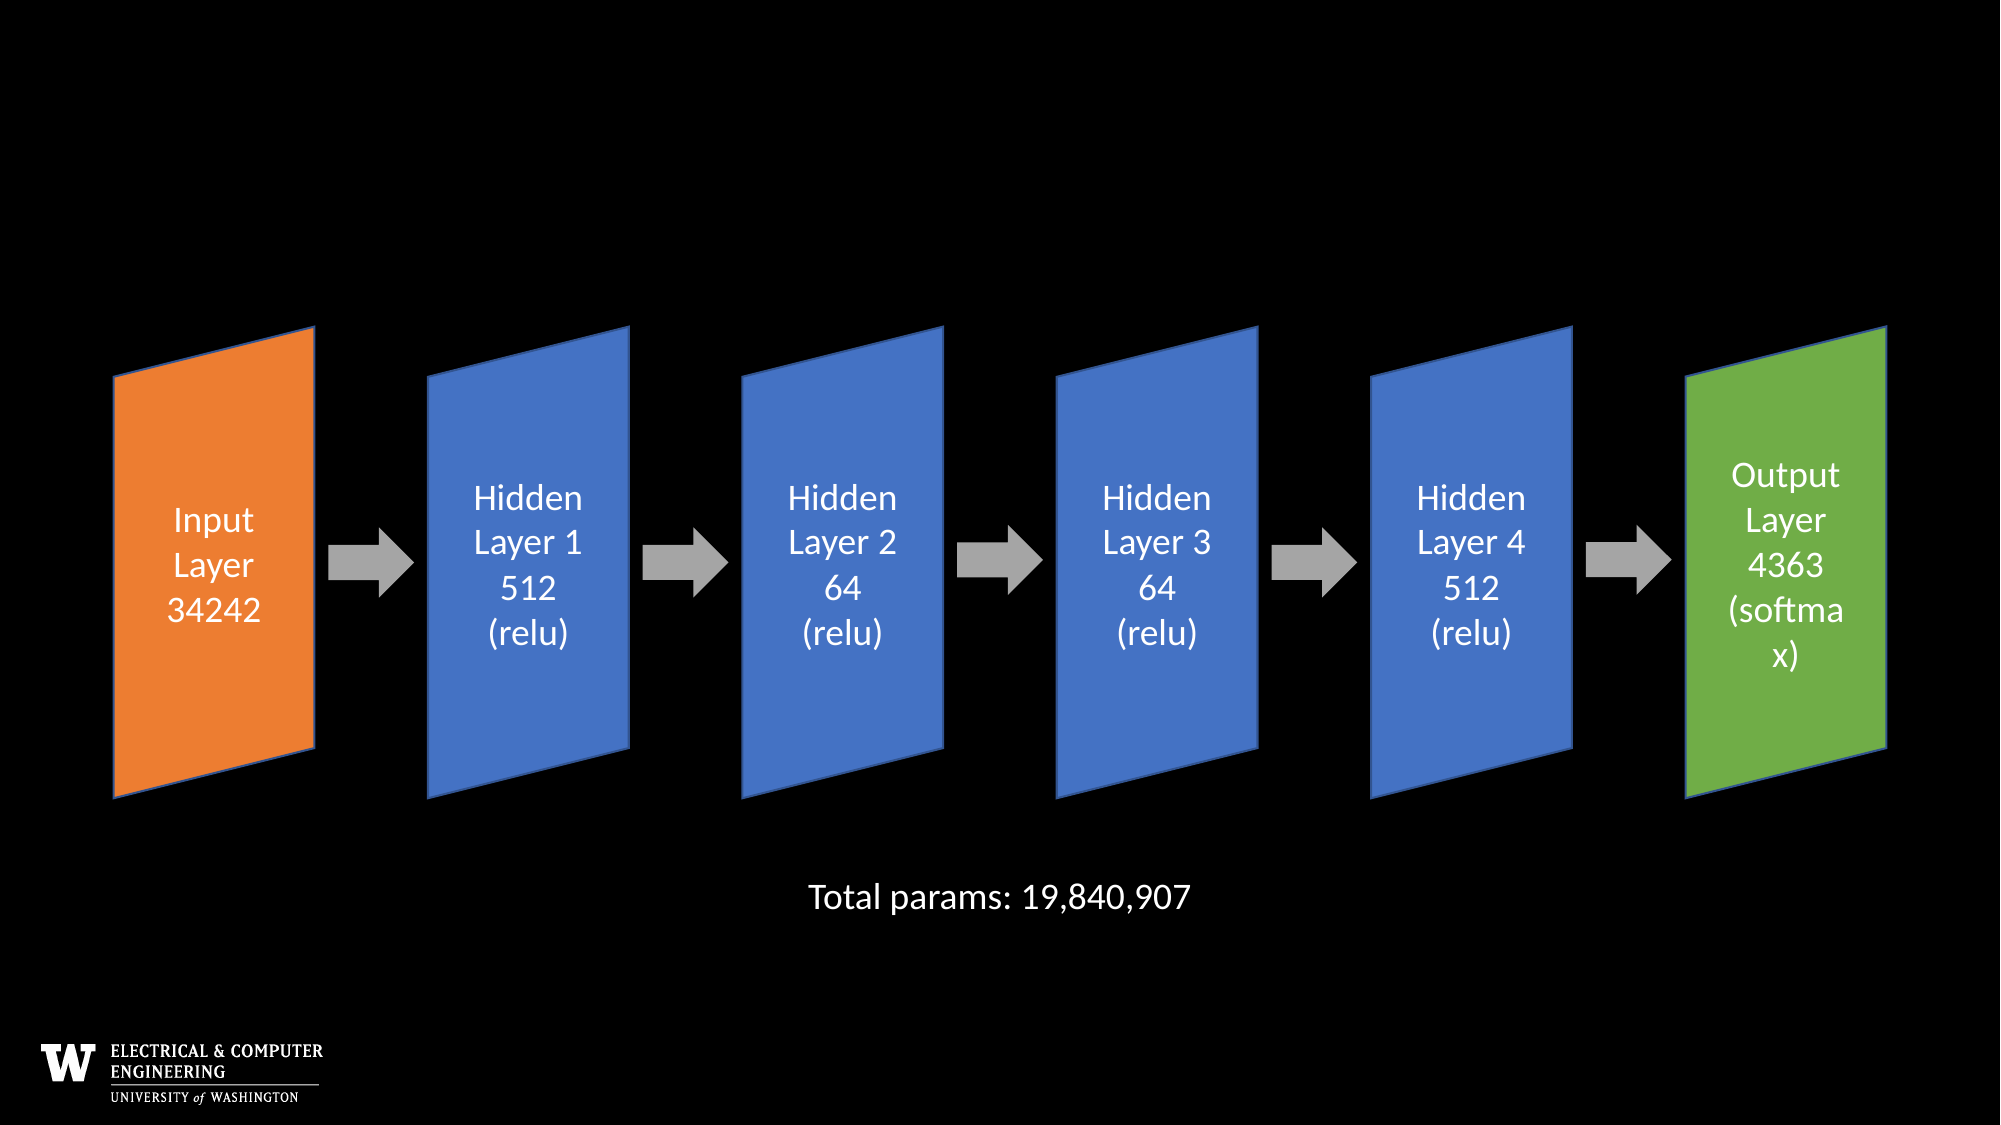

Output
Layer
4363
(softmax)
Input
Layer
34242
HiddenLayer 1
512
(relu)
Hidden
Layer 2
64
(relu)
Hidden
Layer 3
64
(relu)
Hidden
Layer 4
512
(relu)

Total params: 19,840,907